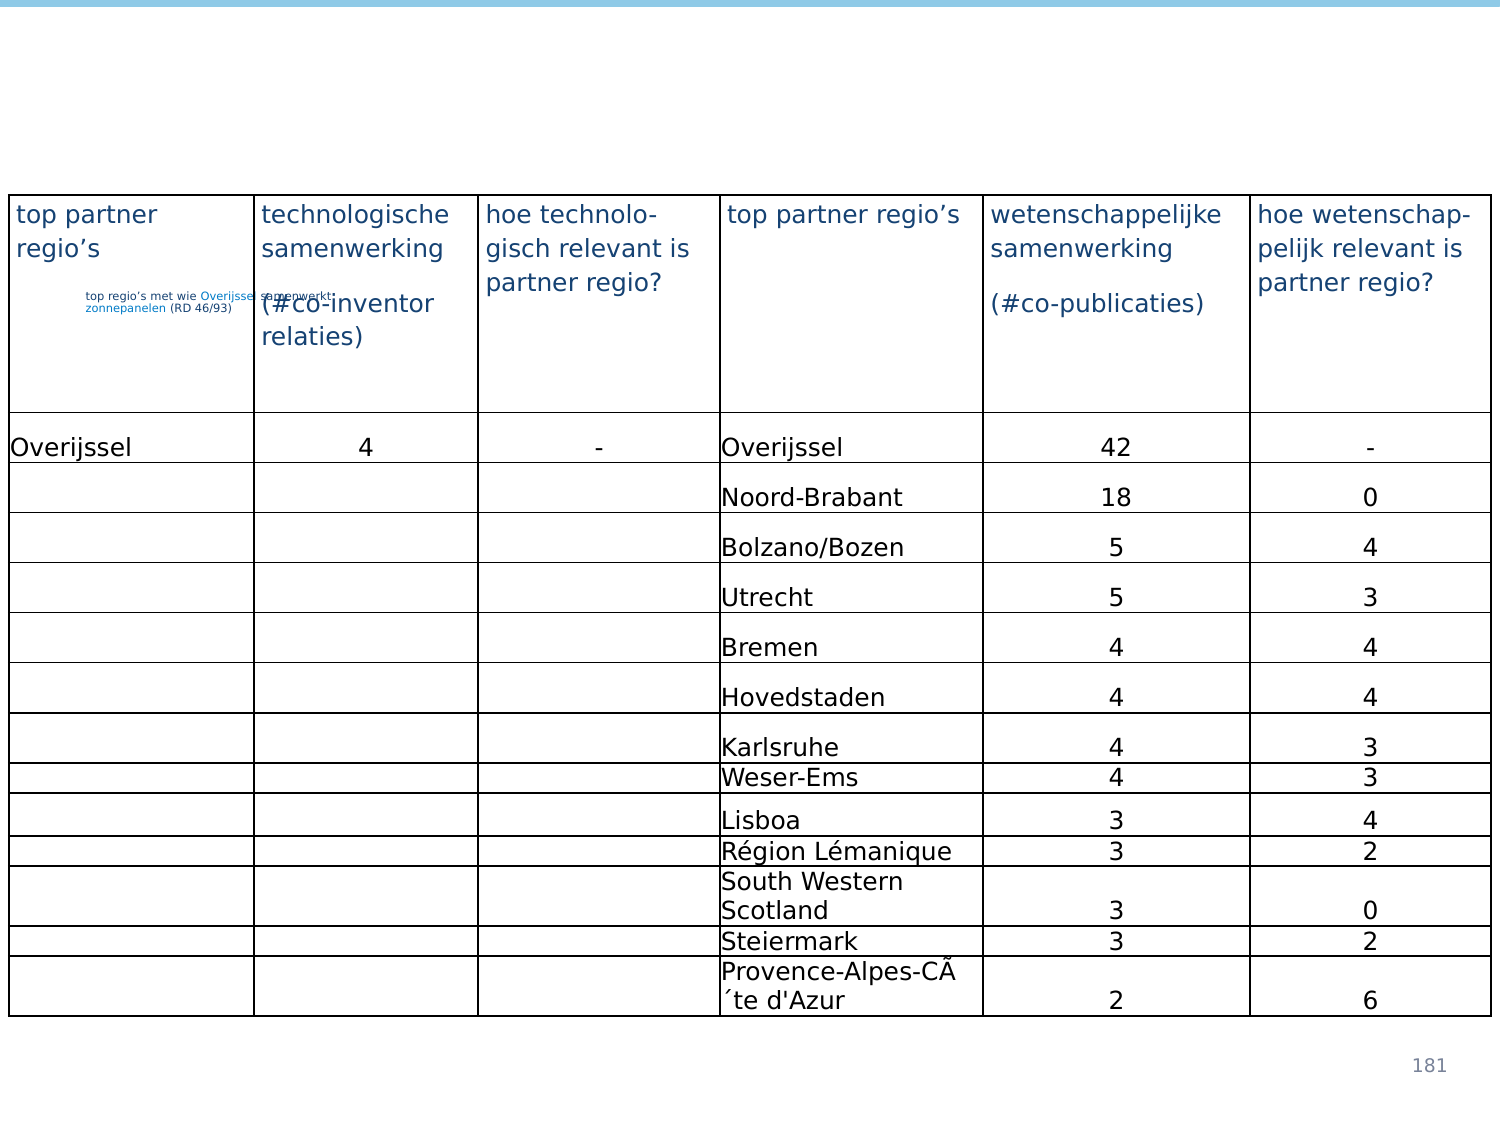

| top partner regio’s | technologische samenwerking (#co-inventor relaties) | hoe technolo-gisch relevant is partner regio? | top partner regio’s | wetenschappelijke samenwerking (#co-publicaties) | hoe wetenschap-pelijk relevant is partner regio? |
| --- | --- | --- | --- | --- | --- |
| Overijssel | 4 | - | Overijssel | 42 | - |
|  |  |  | Noord-Brabant | 18 | 0 |
|  |  |  | Bolzano/Bozen | 5 | 4 |
|  |  |  | Utrecht | 5 | 3 |
|  |  |  | Bremen | 4 | 4 |
|  |  |  | Hovedstaden | 4 | 4 |
|  |  |  | Karlsruhe | 4 | 3 |
|  |  |  | Weser-Ems | 4 | 3 |
|  |  |  | Lisboa | 3 | 4 |
|  |  |  | Région Lémanique | 3 | 2 |
|  |  |  | South Western Scotland | 3 | 0 |
|  |  |  | Steiermark | 3 | 2 |
|  |  |  | Provence-Alpes-CÃ´te d'Azur | 2 | 6 |
# top regio’s met wie Overijssel samenwerkt zonnepanelen (RD 46/93)

181